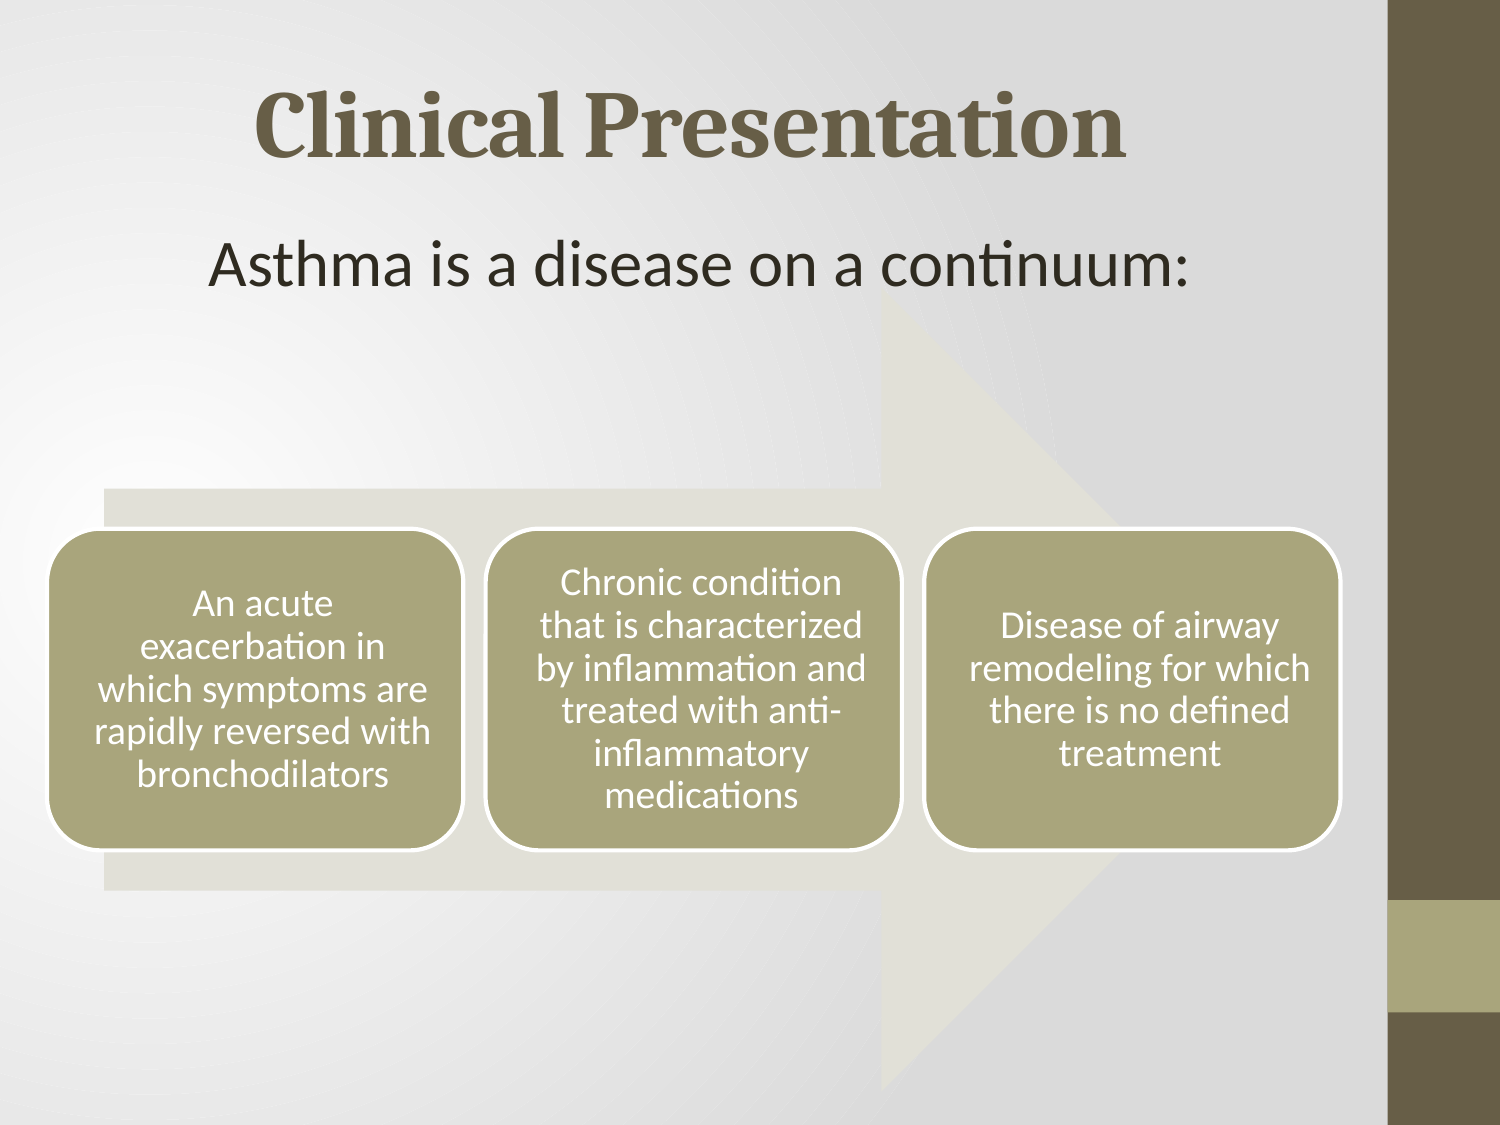

# Clinical Presentation
Asthma is a disease on a continuum:
An acute exacerbation in which symptoms are rapidly reversed with bronchodilators
Chronic condition that is characterized by inflammation and treated with anti-inflammatory medications
Disease of airway remodeling for which there is no defined treatment